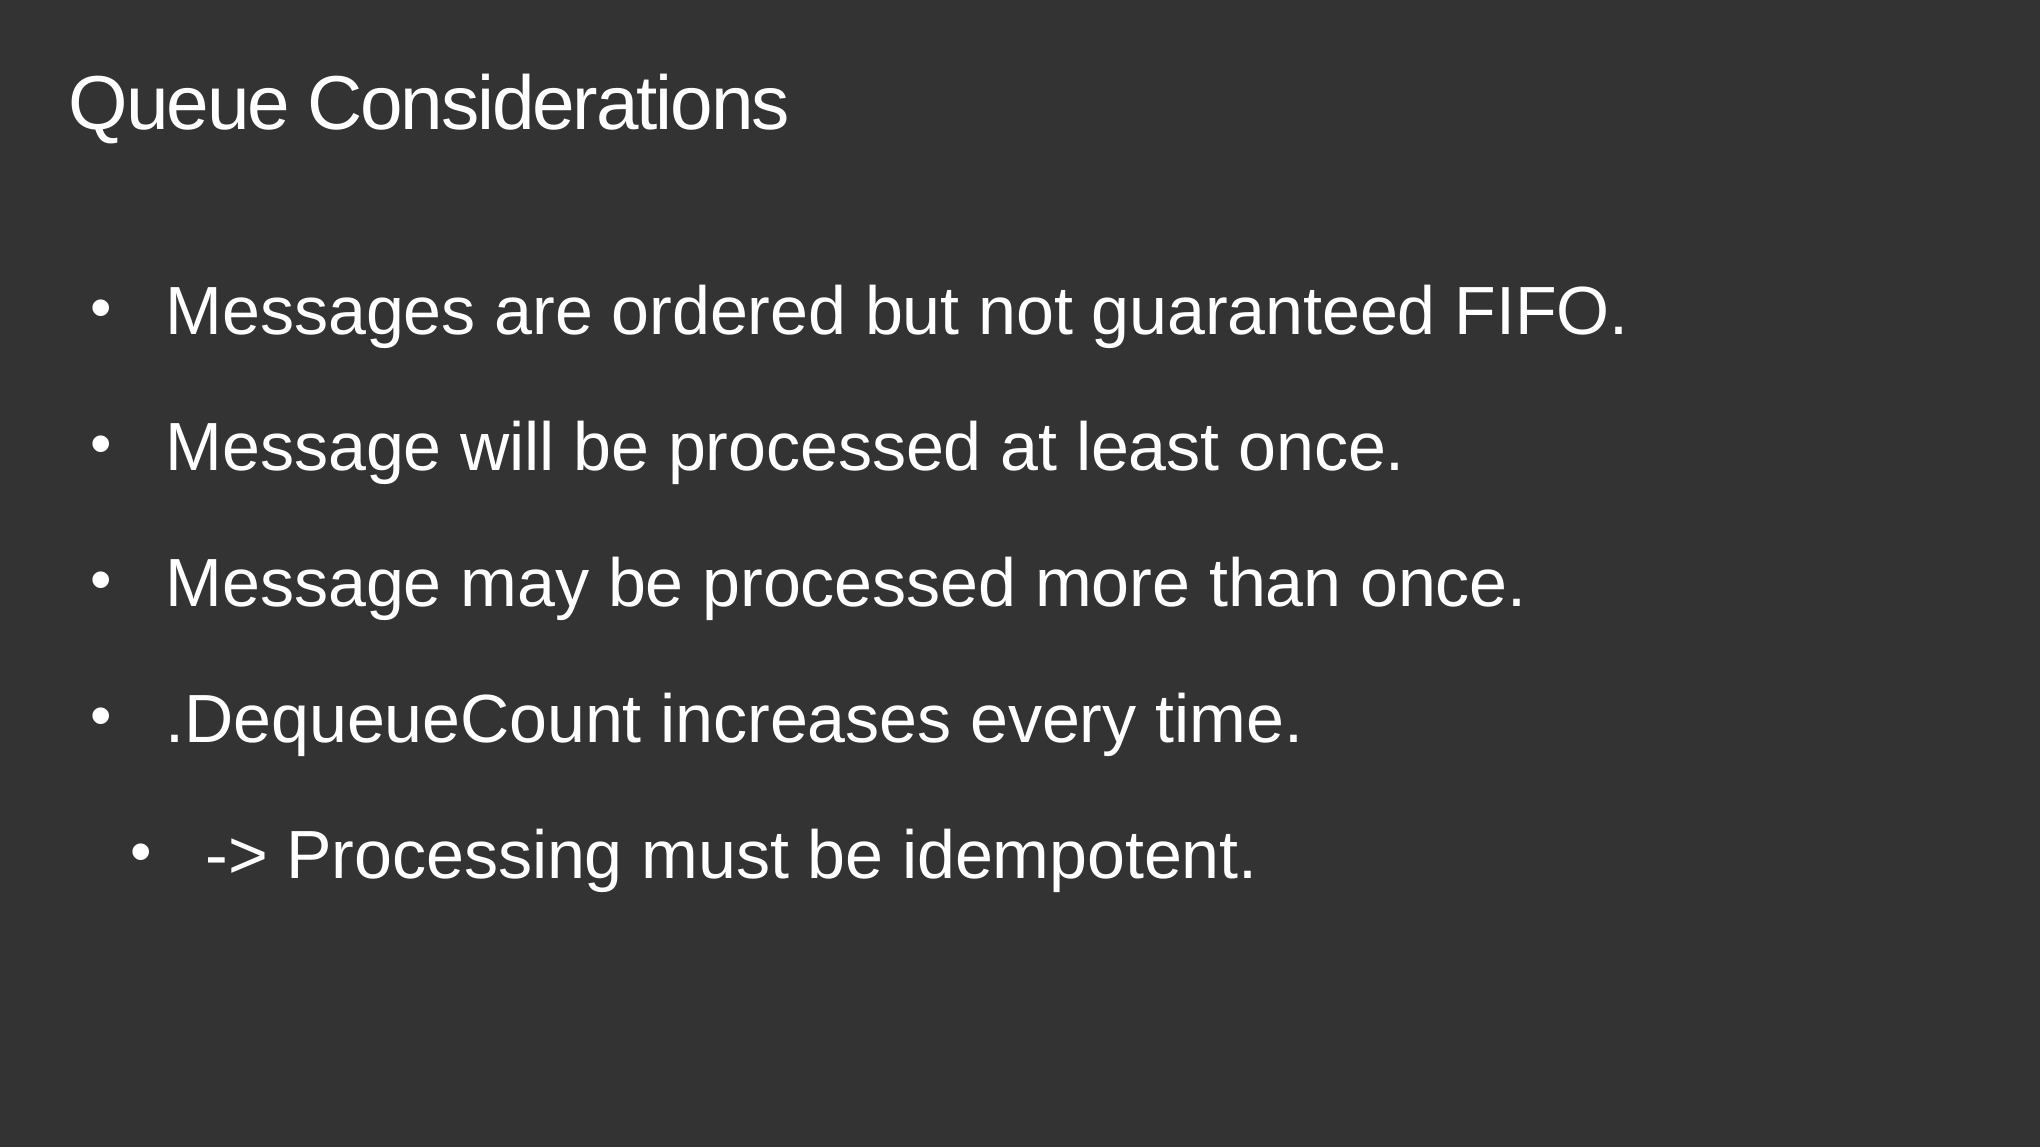

# Queue Considerations
Messages are ordered but not guaranteed FIFO.
Message will be processed at least once.
Message may be processed more than once.
.DequeueCount increases every time.
-> Processing must be idempotent.